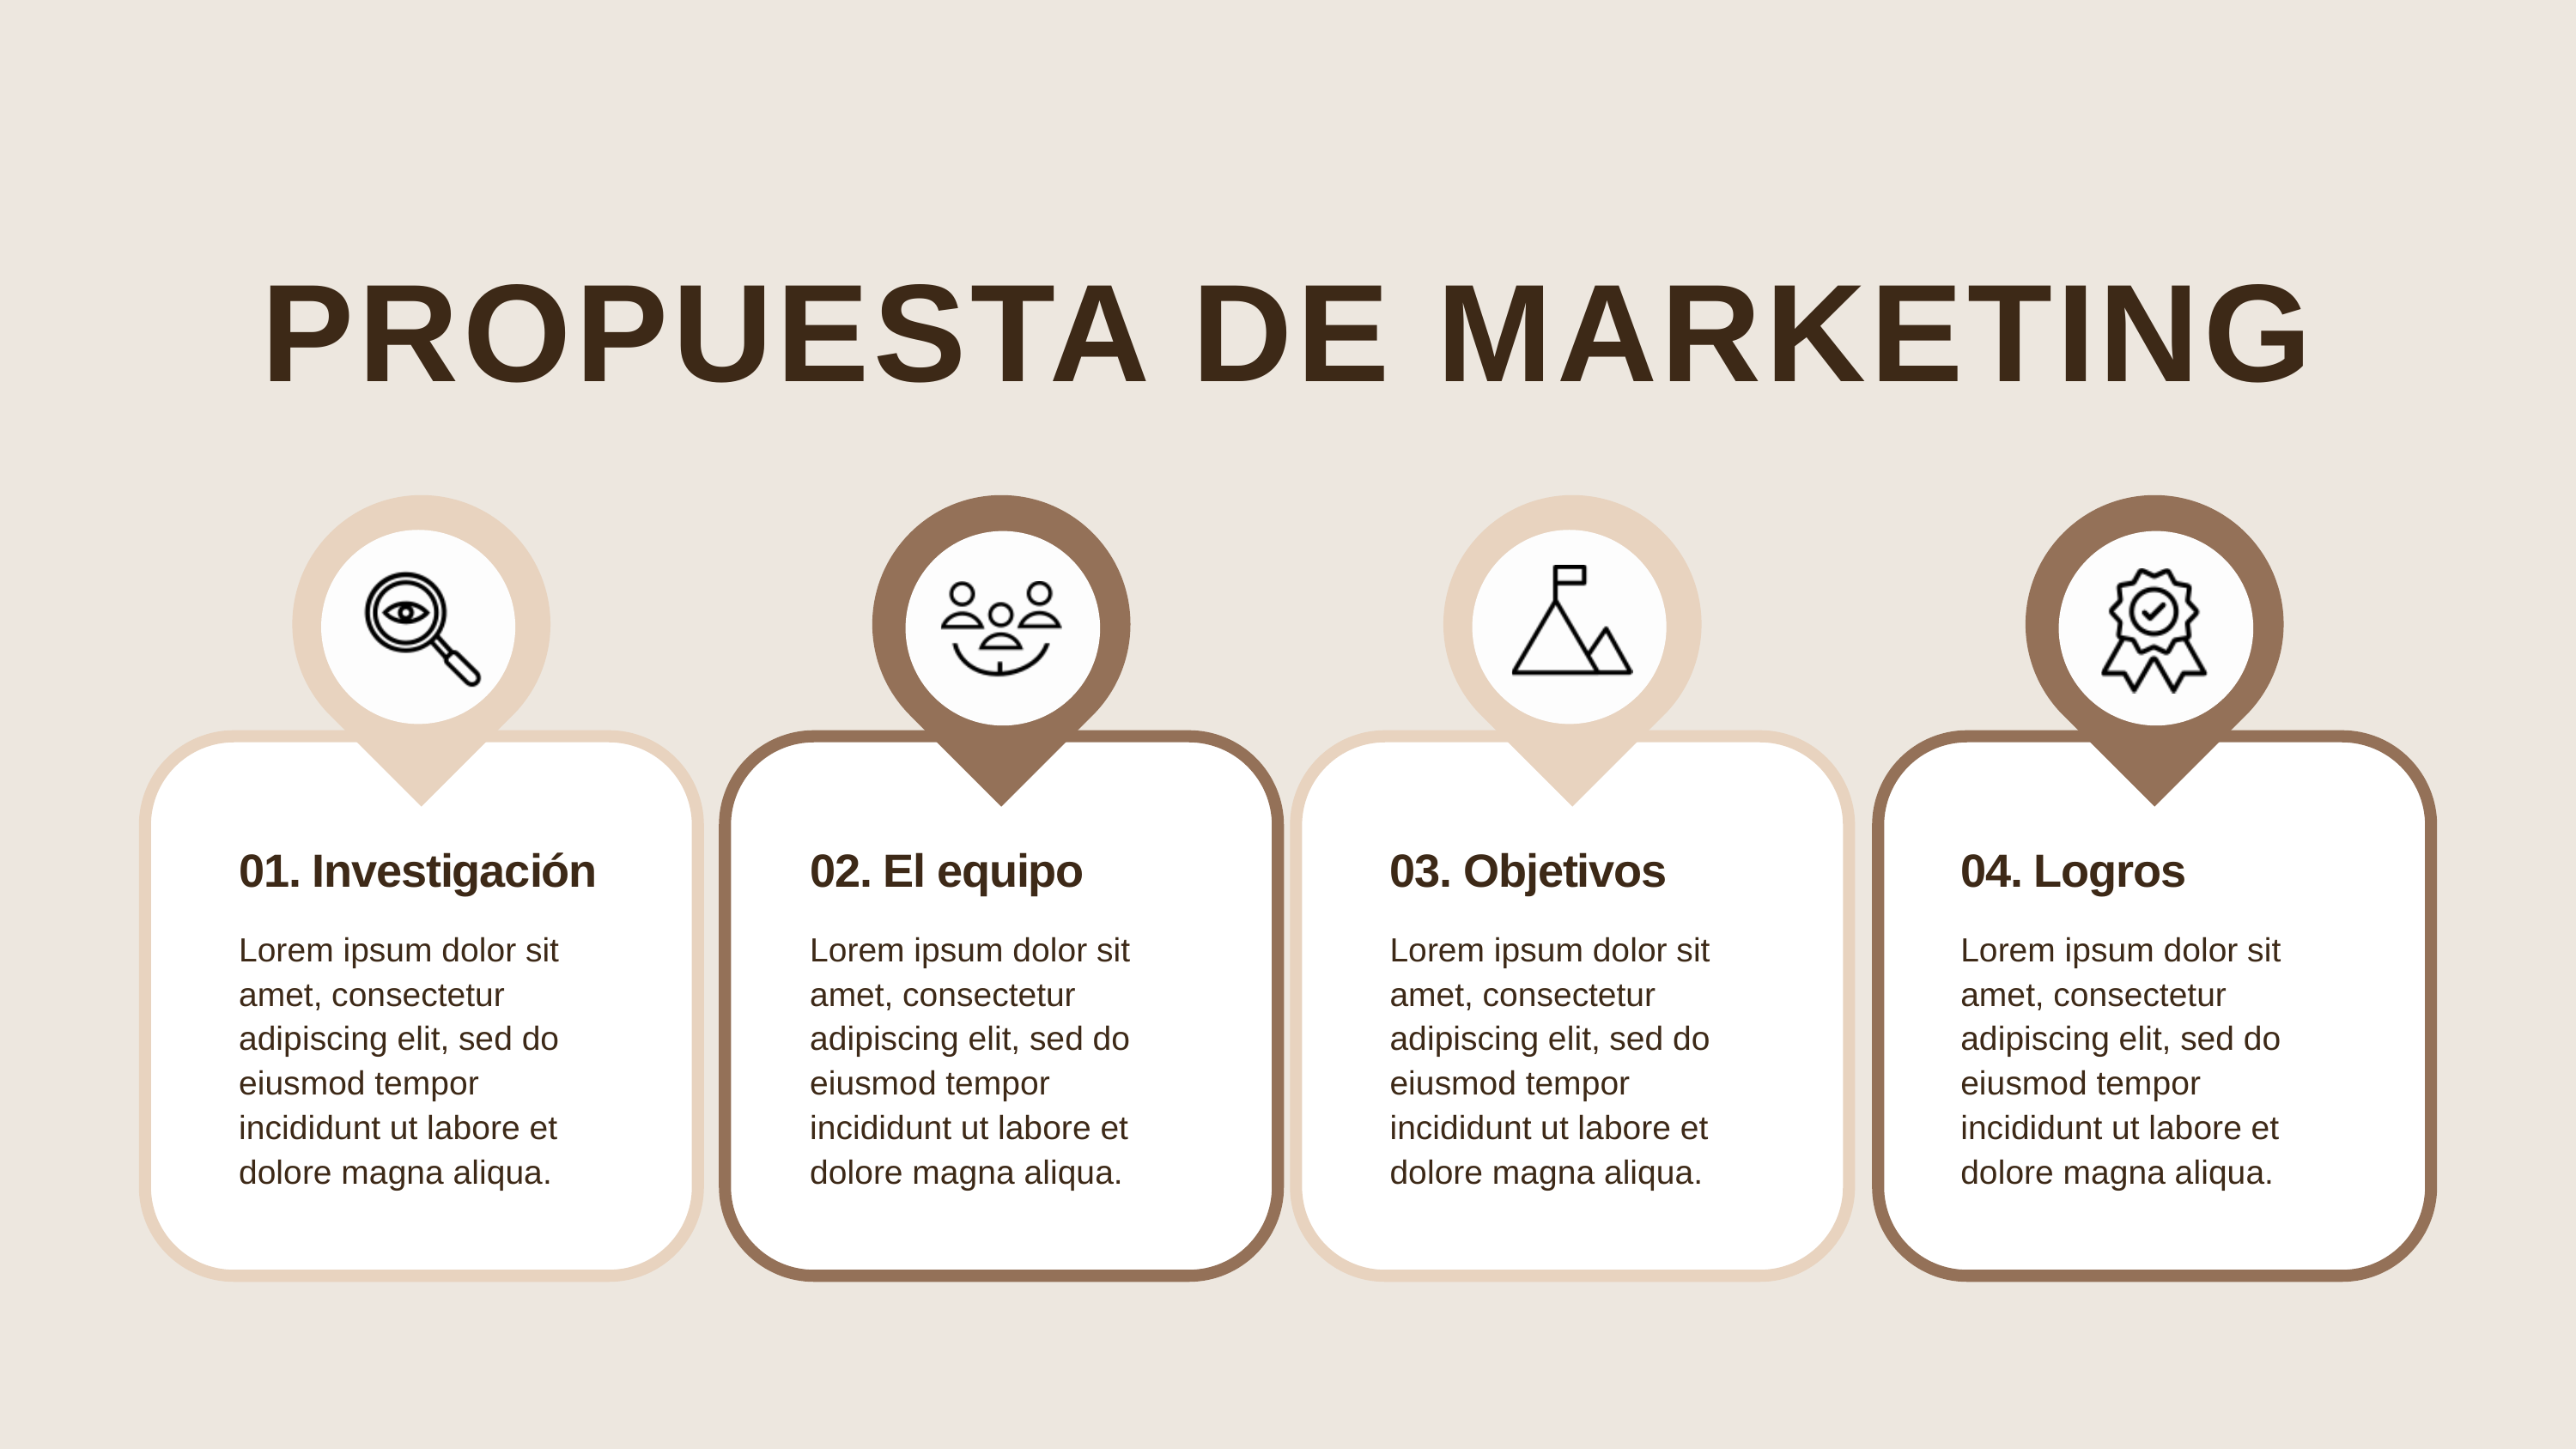

PROPUESTA DE MARKETING

01. Investigación
02. El equipo
03. Objetivos
04. Logros
Lorem ipsum dolor sit amet, consectetur adipiscing elit, sed do eiusmod tempor incididunt ut labore et dolore magna aliqua.
Lorem ipsum dolor sit amet, consectetur adipiscing elit, sed do eiusmod tempor incididunt ut labore et dolore magna aliqua.
Lorem ipsum dolor sit amet, consectetur adipiscing elit, sed do eiusmod tempor incididunt ut labore et dolore magna aliqua.
Lorem ipsum dolor sit amet, consectetur adipiscing elit, sed do eiusmod tempor incididunt ut labore et dolore magna aliqua.